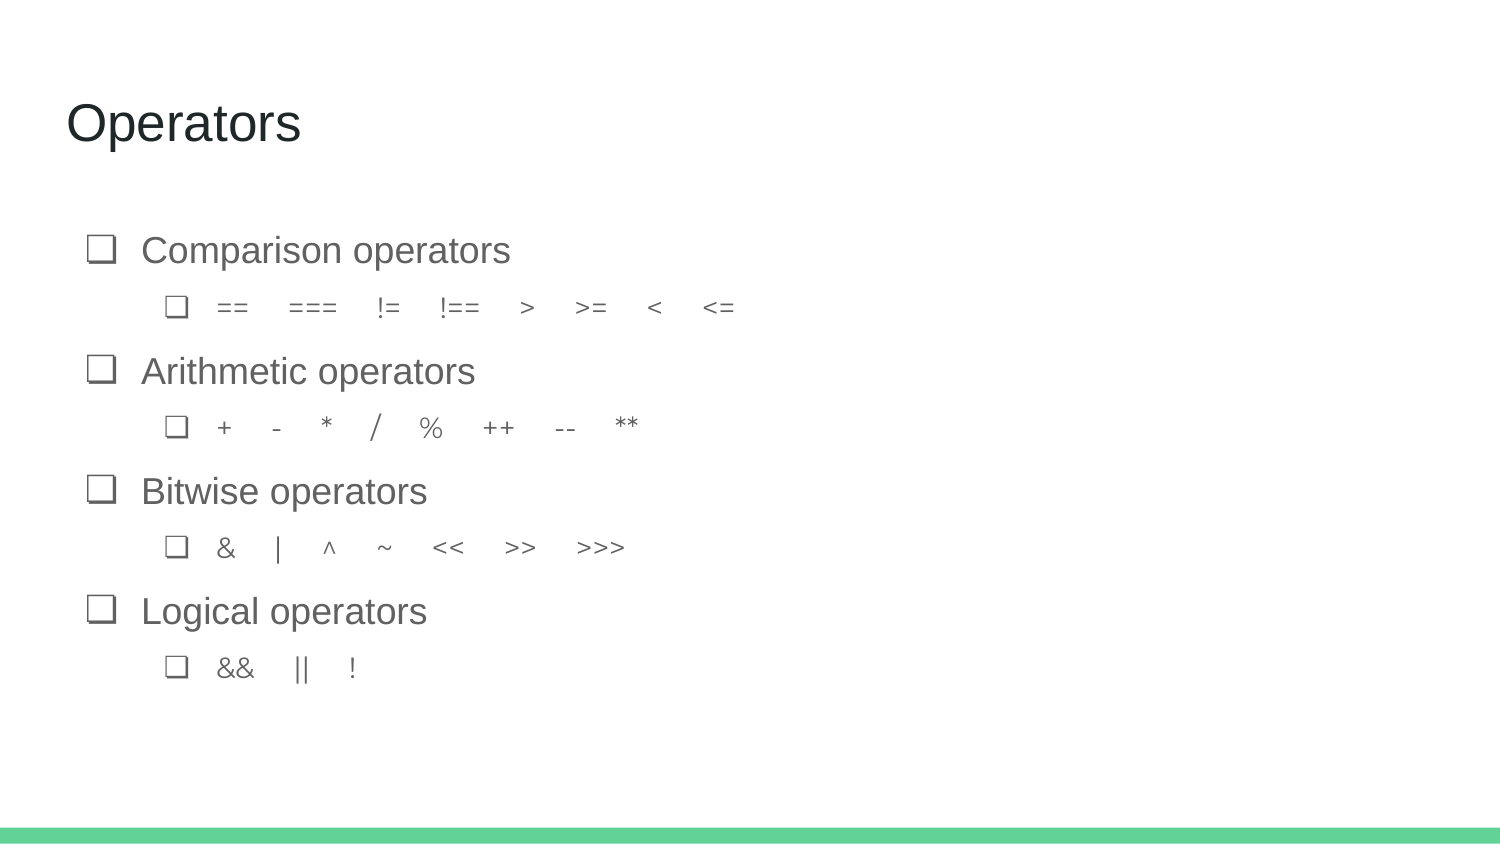

# Operators
Comparison operators
==     ===     !=     !==     >     >=     <     <=
Arithmetic operators
+     -     *     /     %     ++     --     **
Bitwise operators
&     |     ^     ~     <<     >>     >>>
Logical operators
&&     ||     !